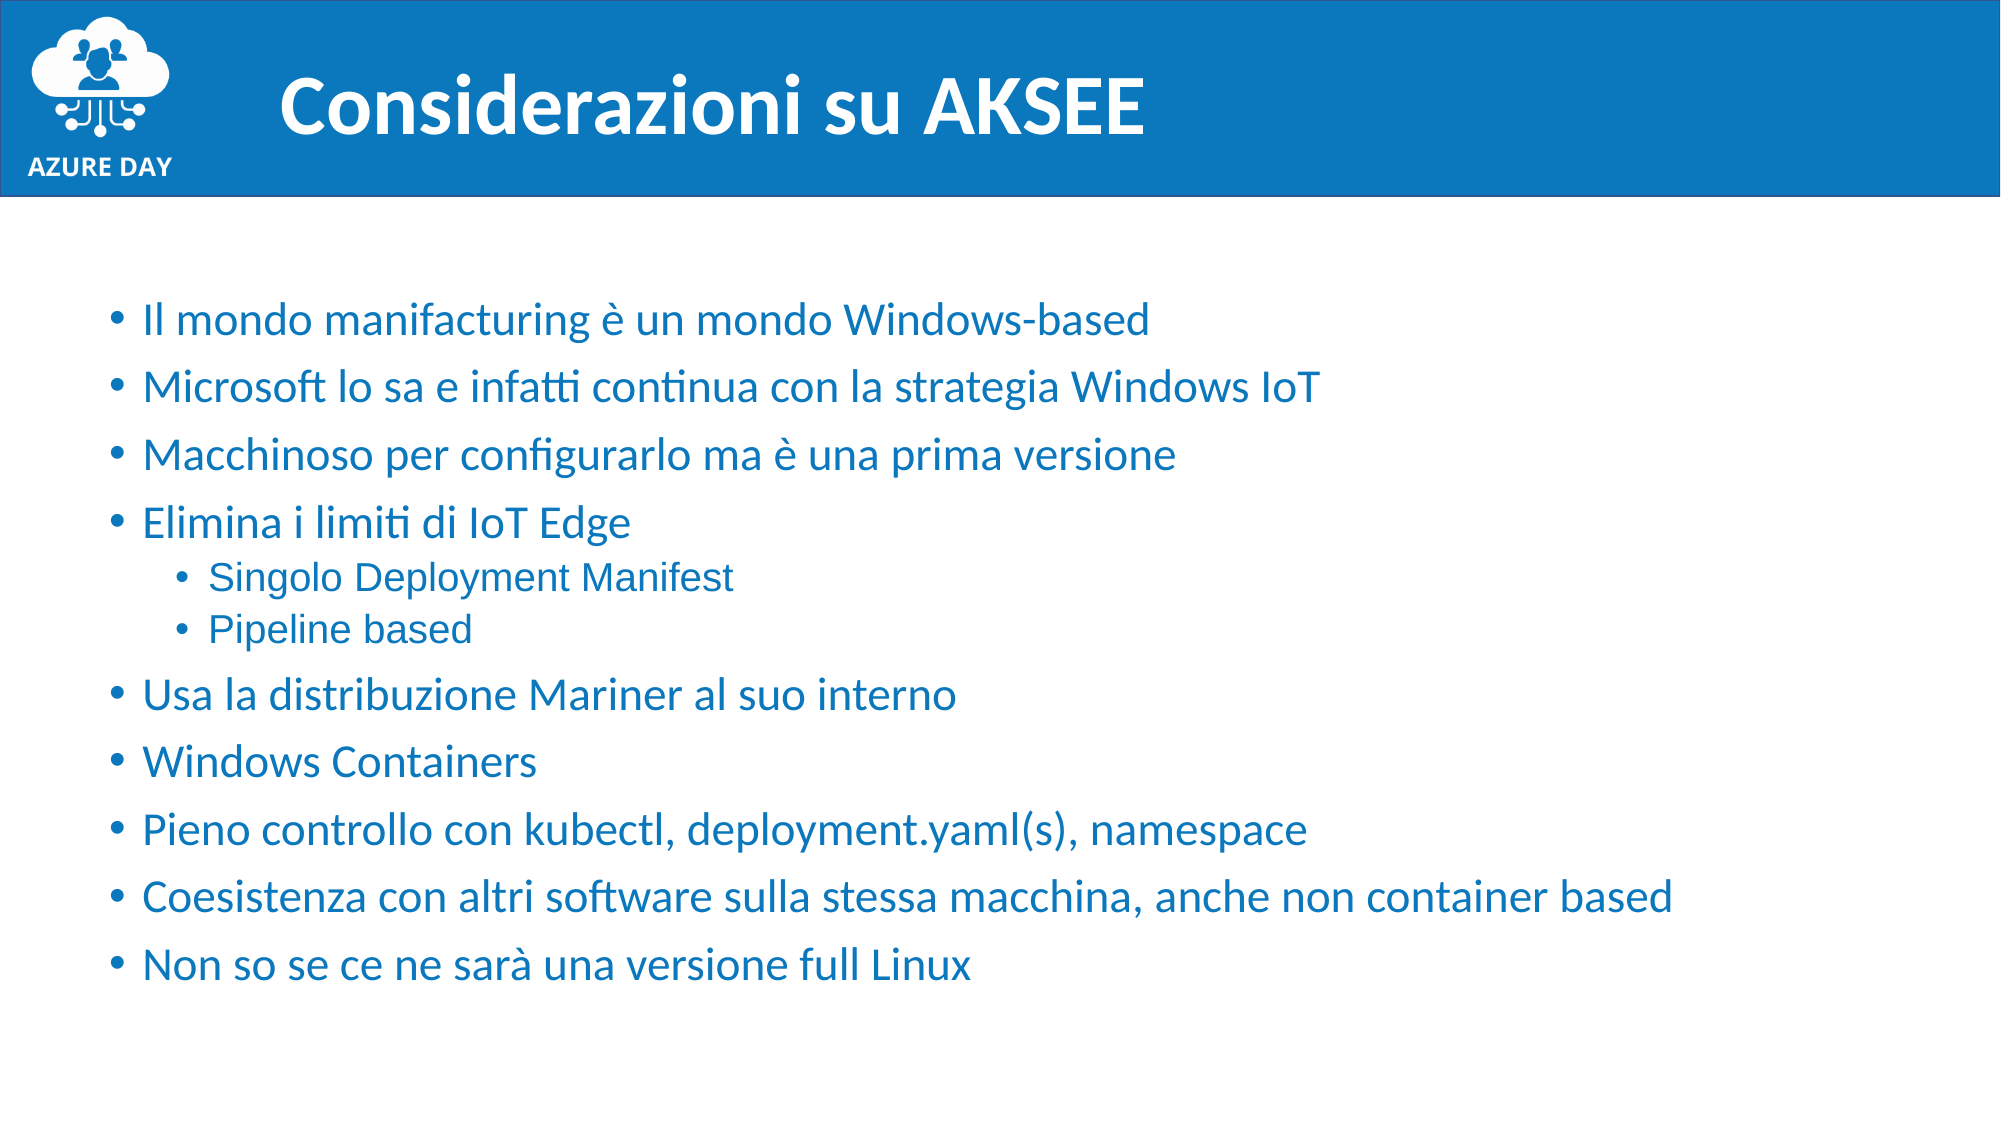

# Considerazioni su AKSEE
Il mondo manifacturing è un mondo Windows-based
Microsoft lo sa e infatti continua con la strategia Windows IoT
Macchinoso per configurarlo ma è una prima versione
Elimina i limiti di IoT Edge
Singolo Deployment Manifest
Pipeline based
Usa la distribuzione Mariner al suo interno
Windows Containers
Pieno controllo con kubectl, deployment.yaml(s), namespace
Coesistenza con altri software sulla stessa macchina, anche non container based
Non so se ce ne sarà una versione full Linux